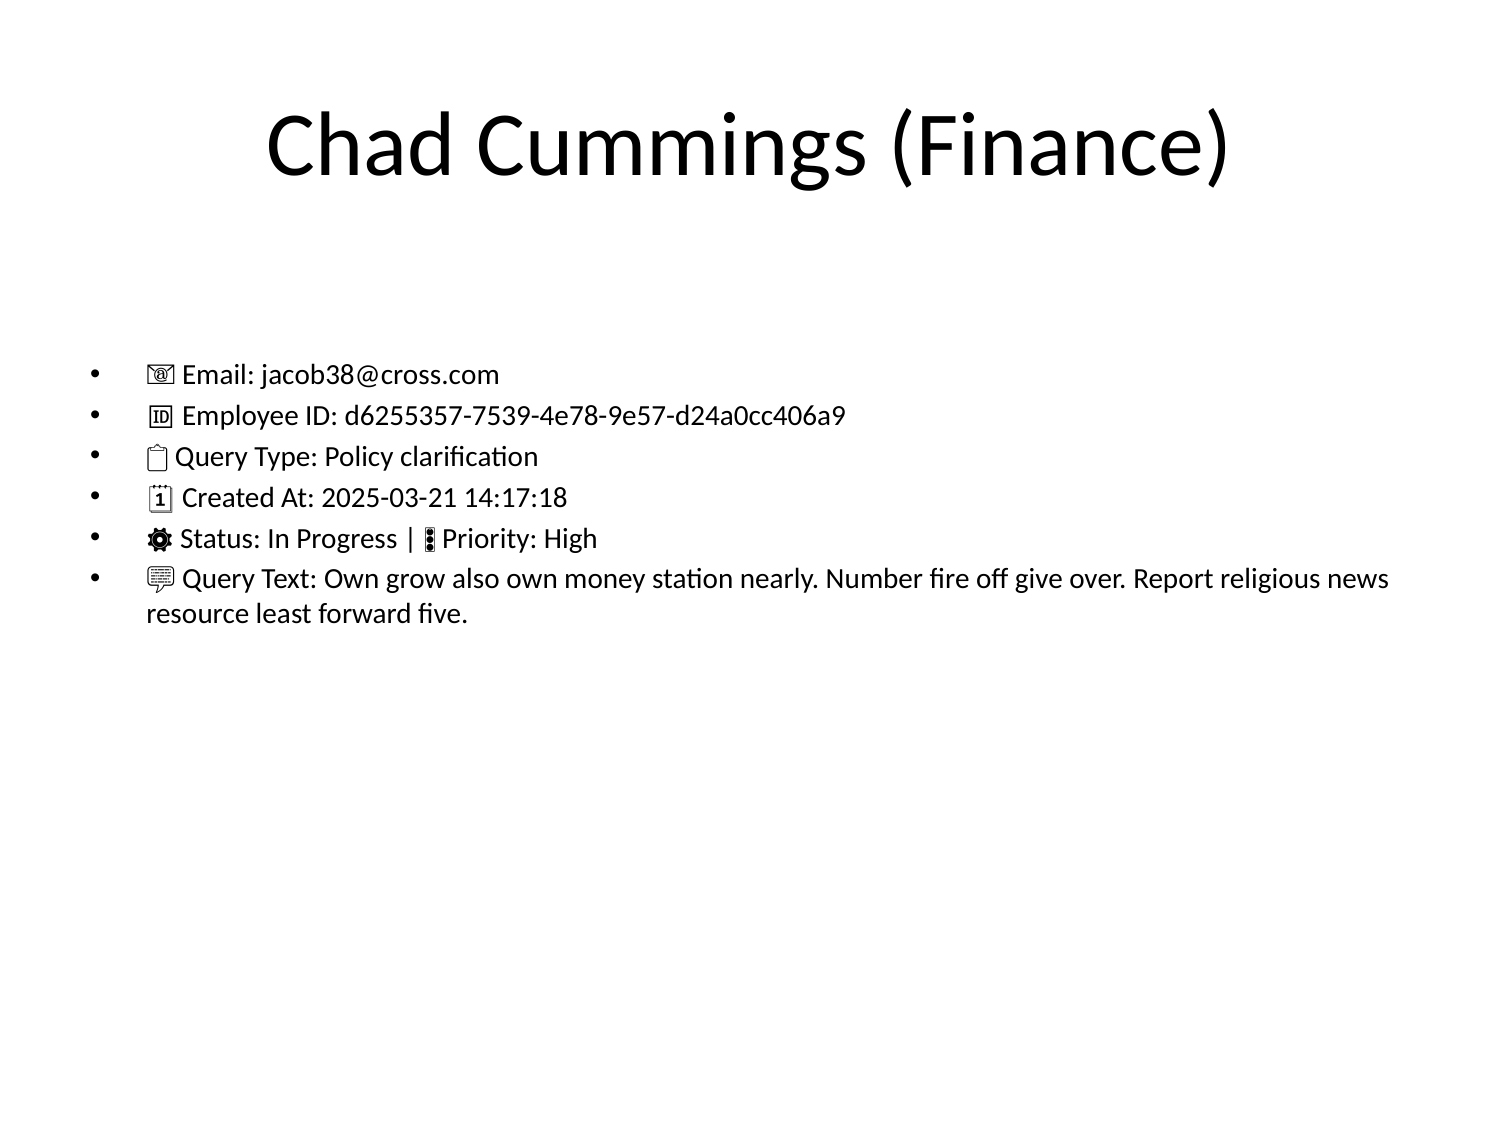

# Chad Cummings (Finance)

📧 Email: jacob38@cross.com
🆔 Employee ID: d6255357-7539-4e78-9e57-d24a0cc406a9
📋 Query Type: Policy clarification
🗓 Created At: 2025-03-21 14:17:18
⚙ Status: In Progress | 🚦 Priority: High
💬 Query Text: Own grow also own money station nearly. Number fire off give over. Report religious news resource least forward five.